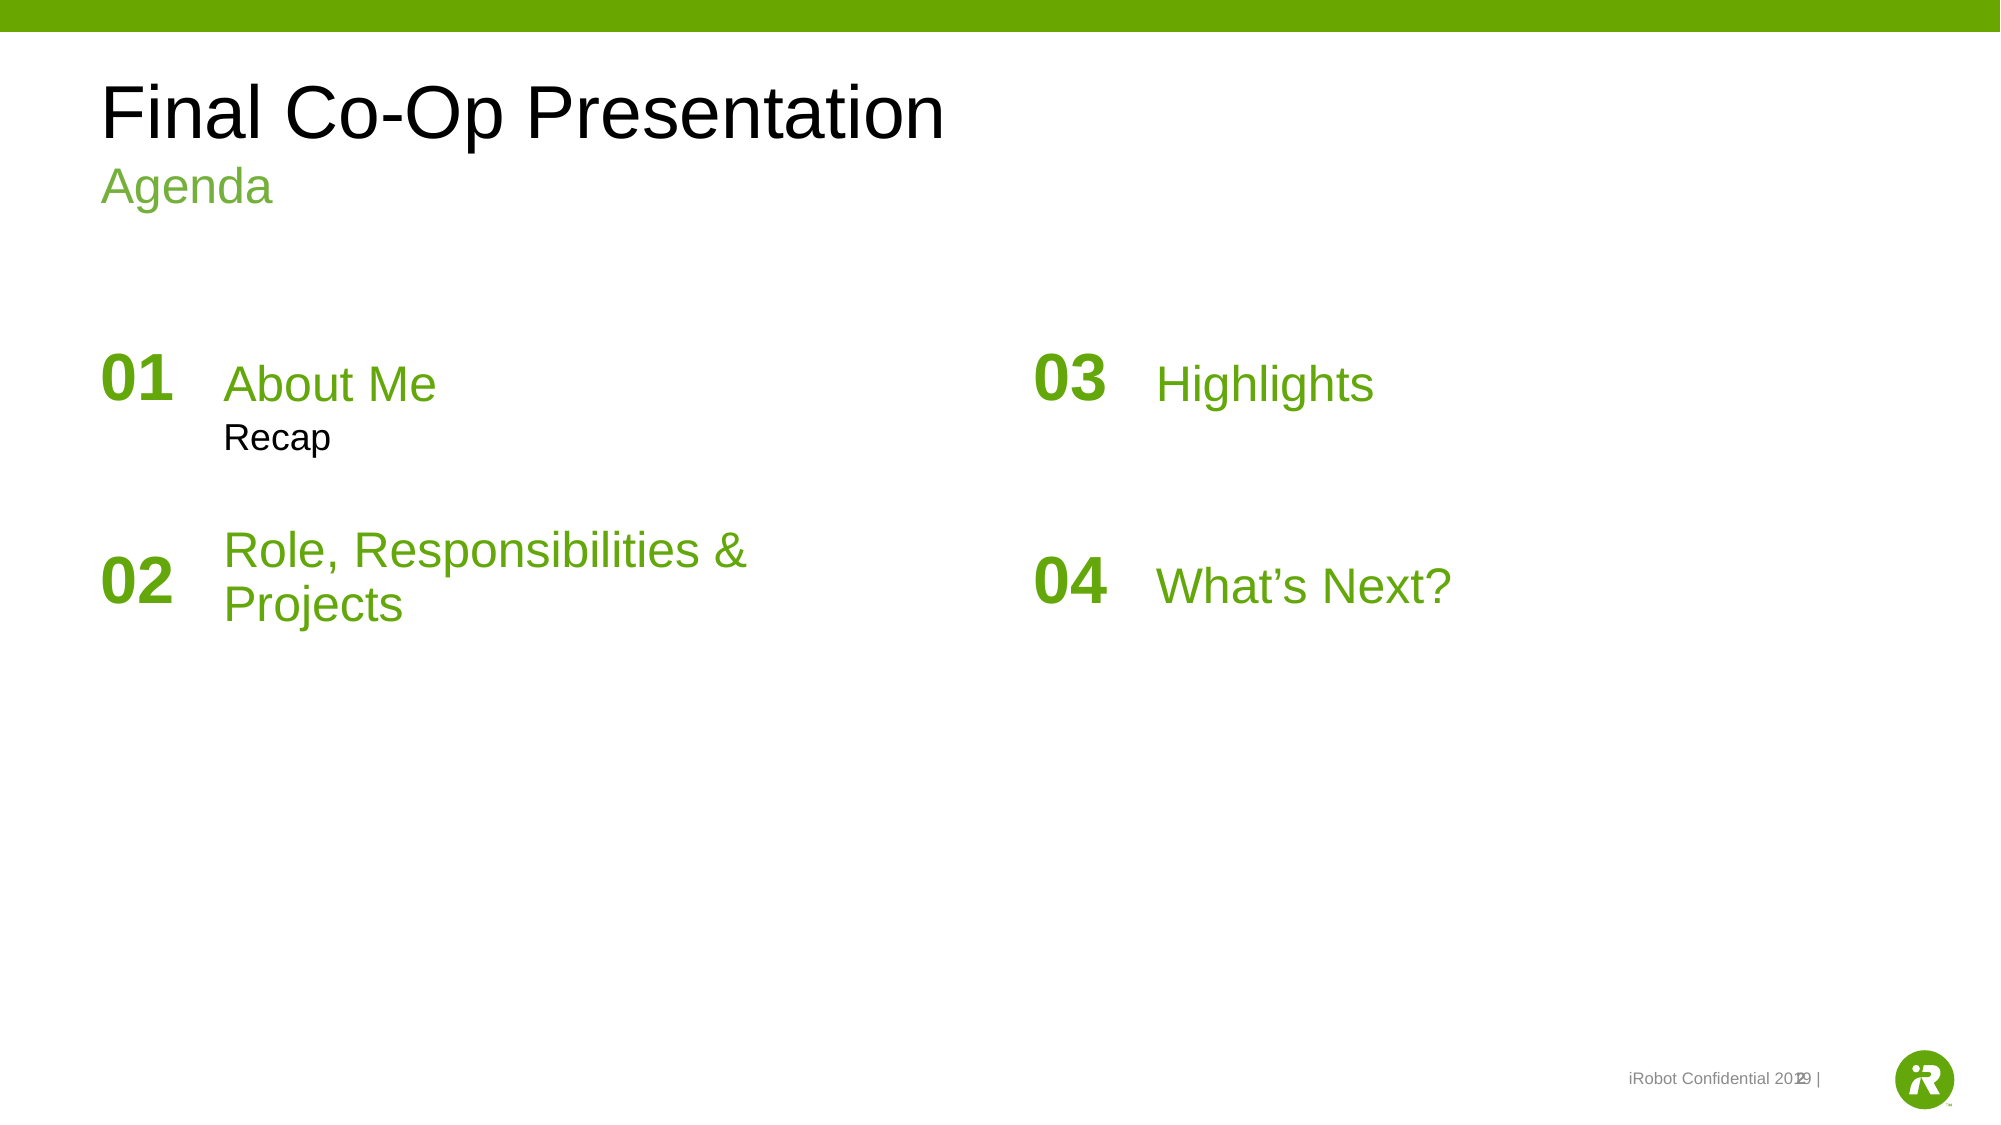

# Final Co-Op Presentation
Agenda

About Me
Highlights
01
03
Recap

What’s Next?
02
04
Role, Responsibilities & Projects